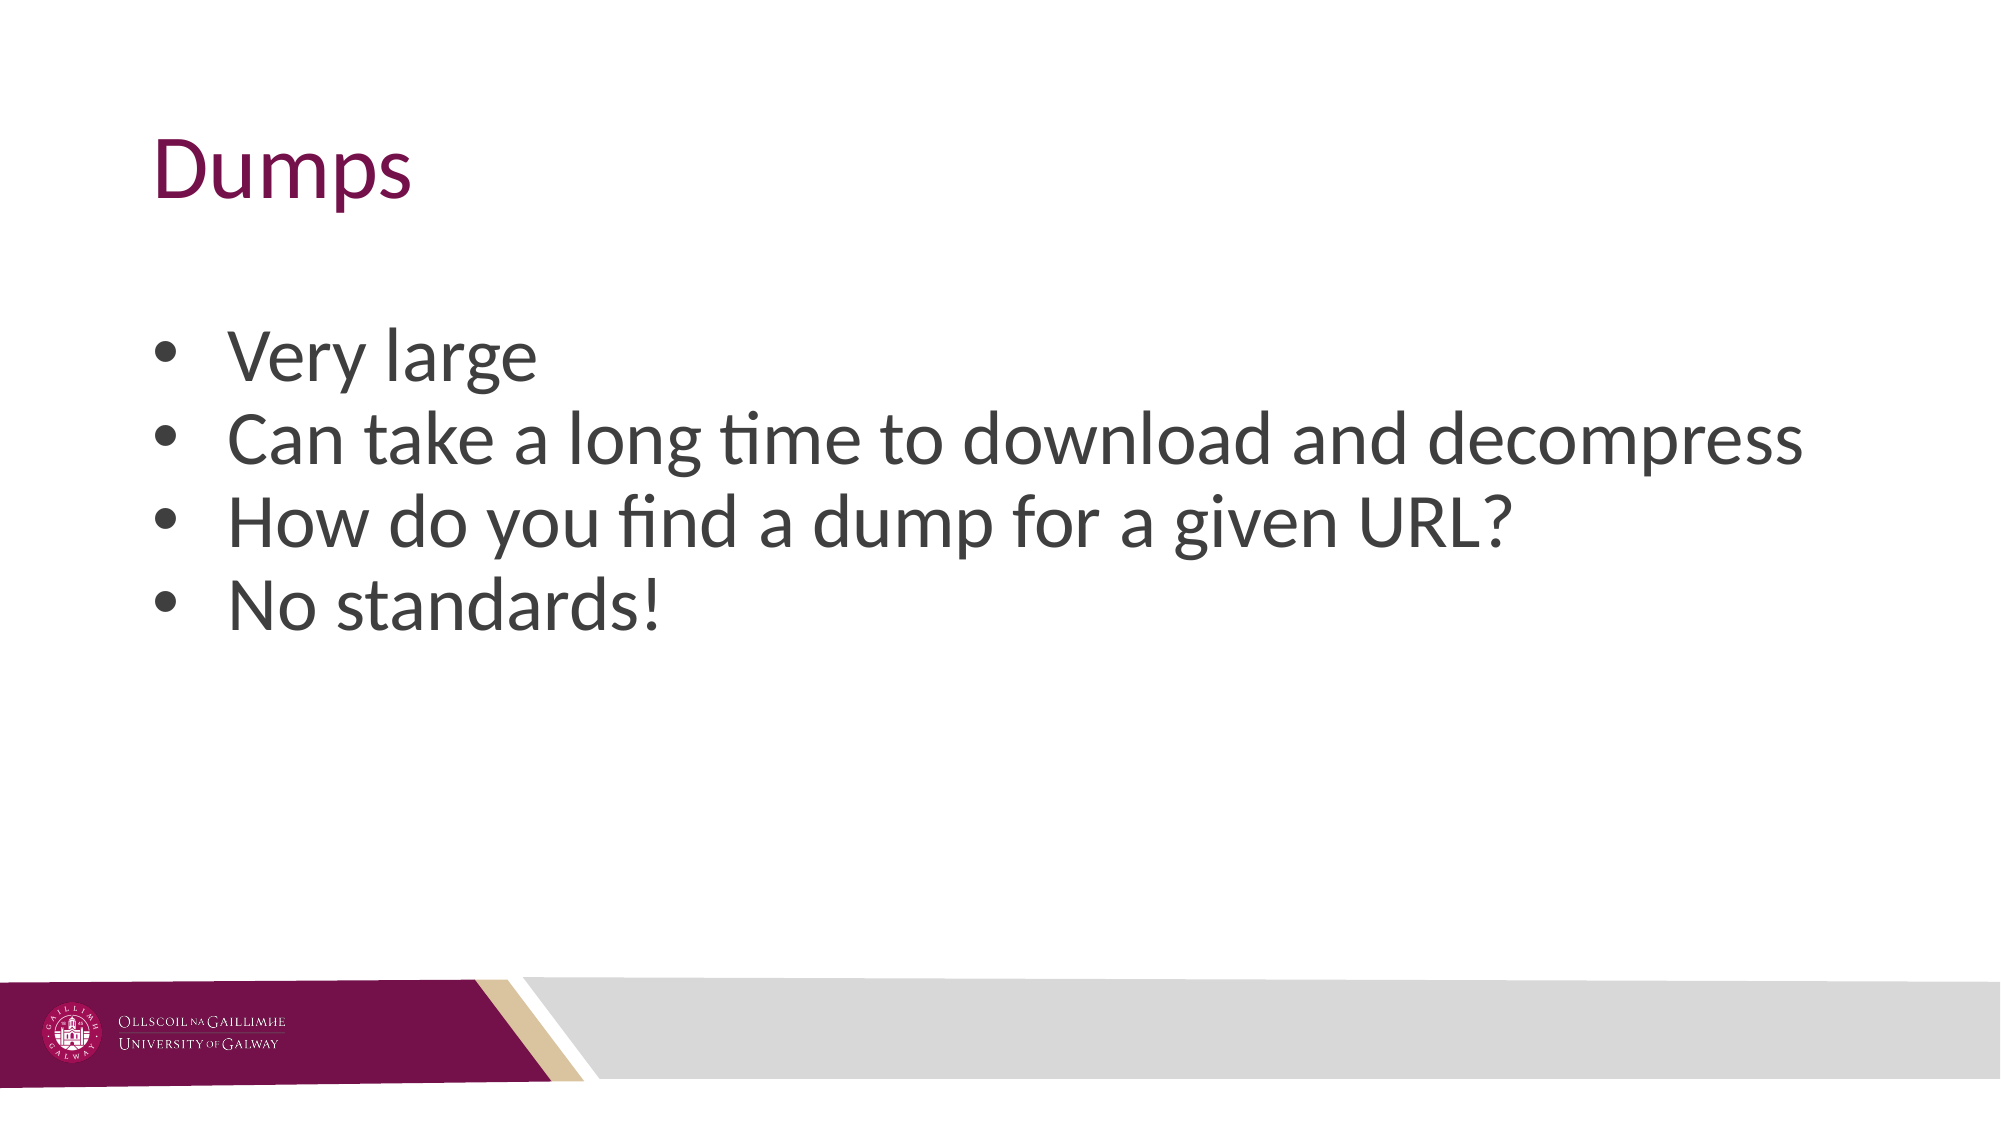

# Dumps
Very large
Can take a long time to download and decompress
How do you find a dump for a given URL?
No standards!